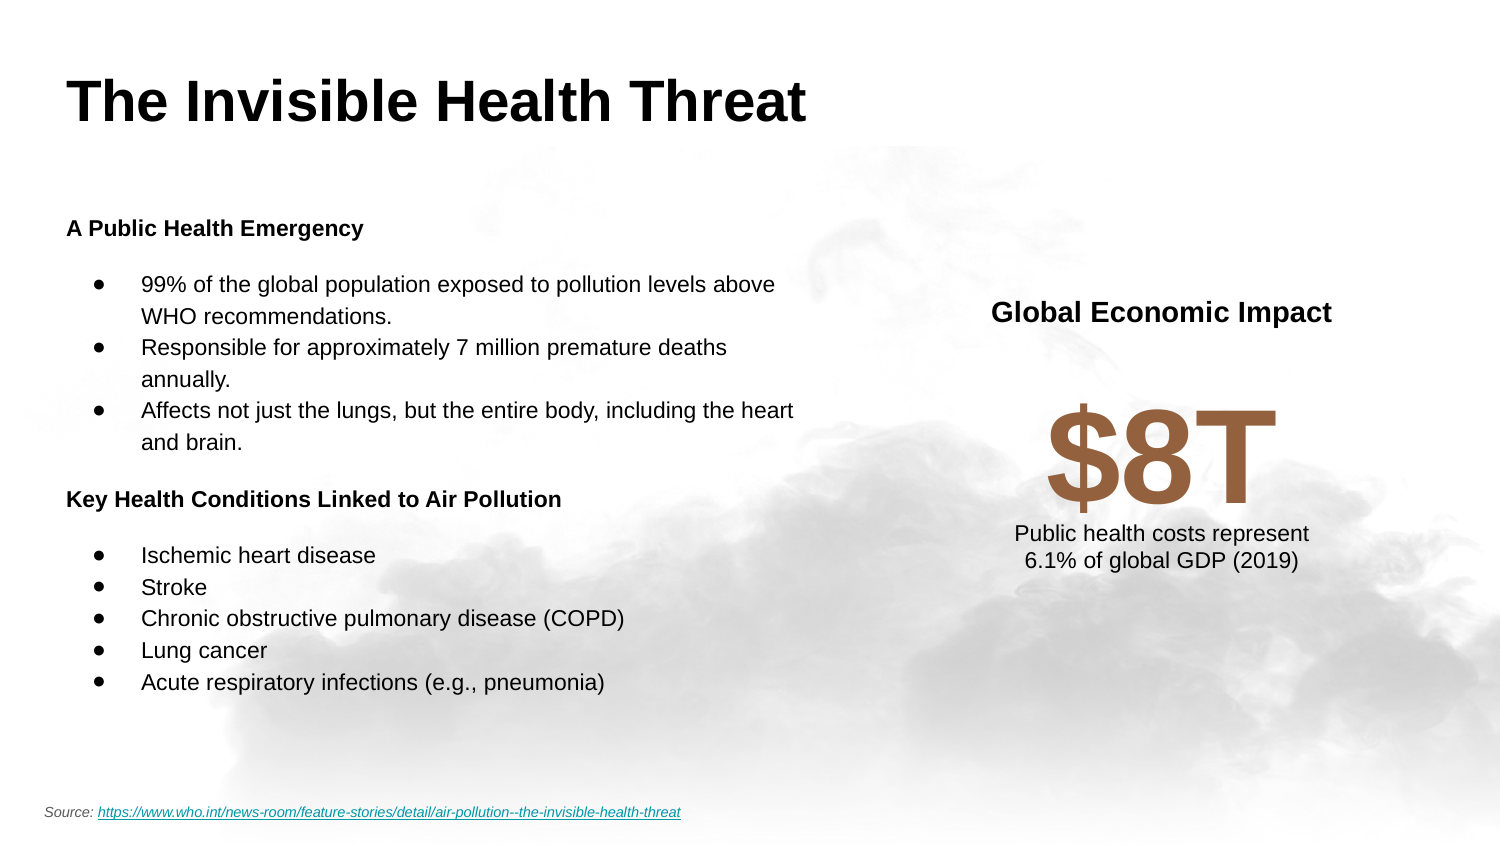

# The Invisible Health Threat
A Public Health Emergency
99% of the global population exposed to pollution levels above WHO recommendations.
Responsible for approximately 7 million premature deaths annually.
Affects not just the lungs, but the entire body, including the heart and brain.
Key Health Conditions Linked to Air Pollution
Ischemic heart disease
Stroke
Chronic obstructive pulmonary disease (COPD)
Lung cancer
Acute respiratory infections (e.g., pneumonia)
Global Economic Impact

$8T
Public health costs represent
6.1% of global GDP (2019)

Source: https://www.who.int/news-room/feature-stories/detail/air-pollution--the-invisible-health-threat